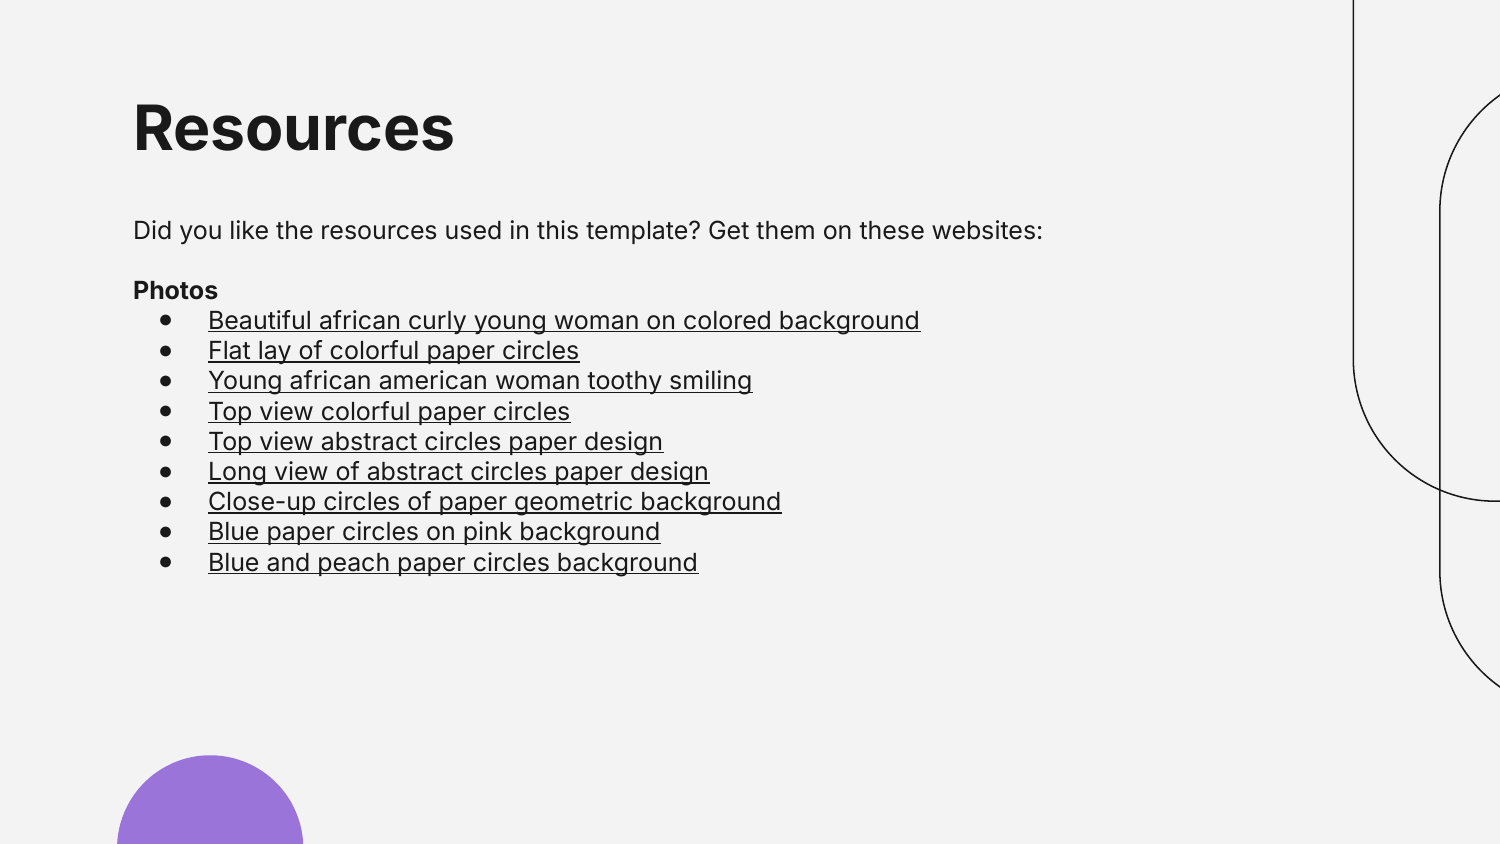

# Resources
Did you like the resources used in this template? Get them on these websites:

Photos
Beautiful african curly young woman on colored background
Flat lay of colorful paper circles
Young african american woman toothy smiling
Top view colorful paper circles
Top view abstract circles paper design
Long view of abstract circles paper design
Close-up circles of paper geometric background
Blue paper circles on pink background
Blue and peach paper circles background